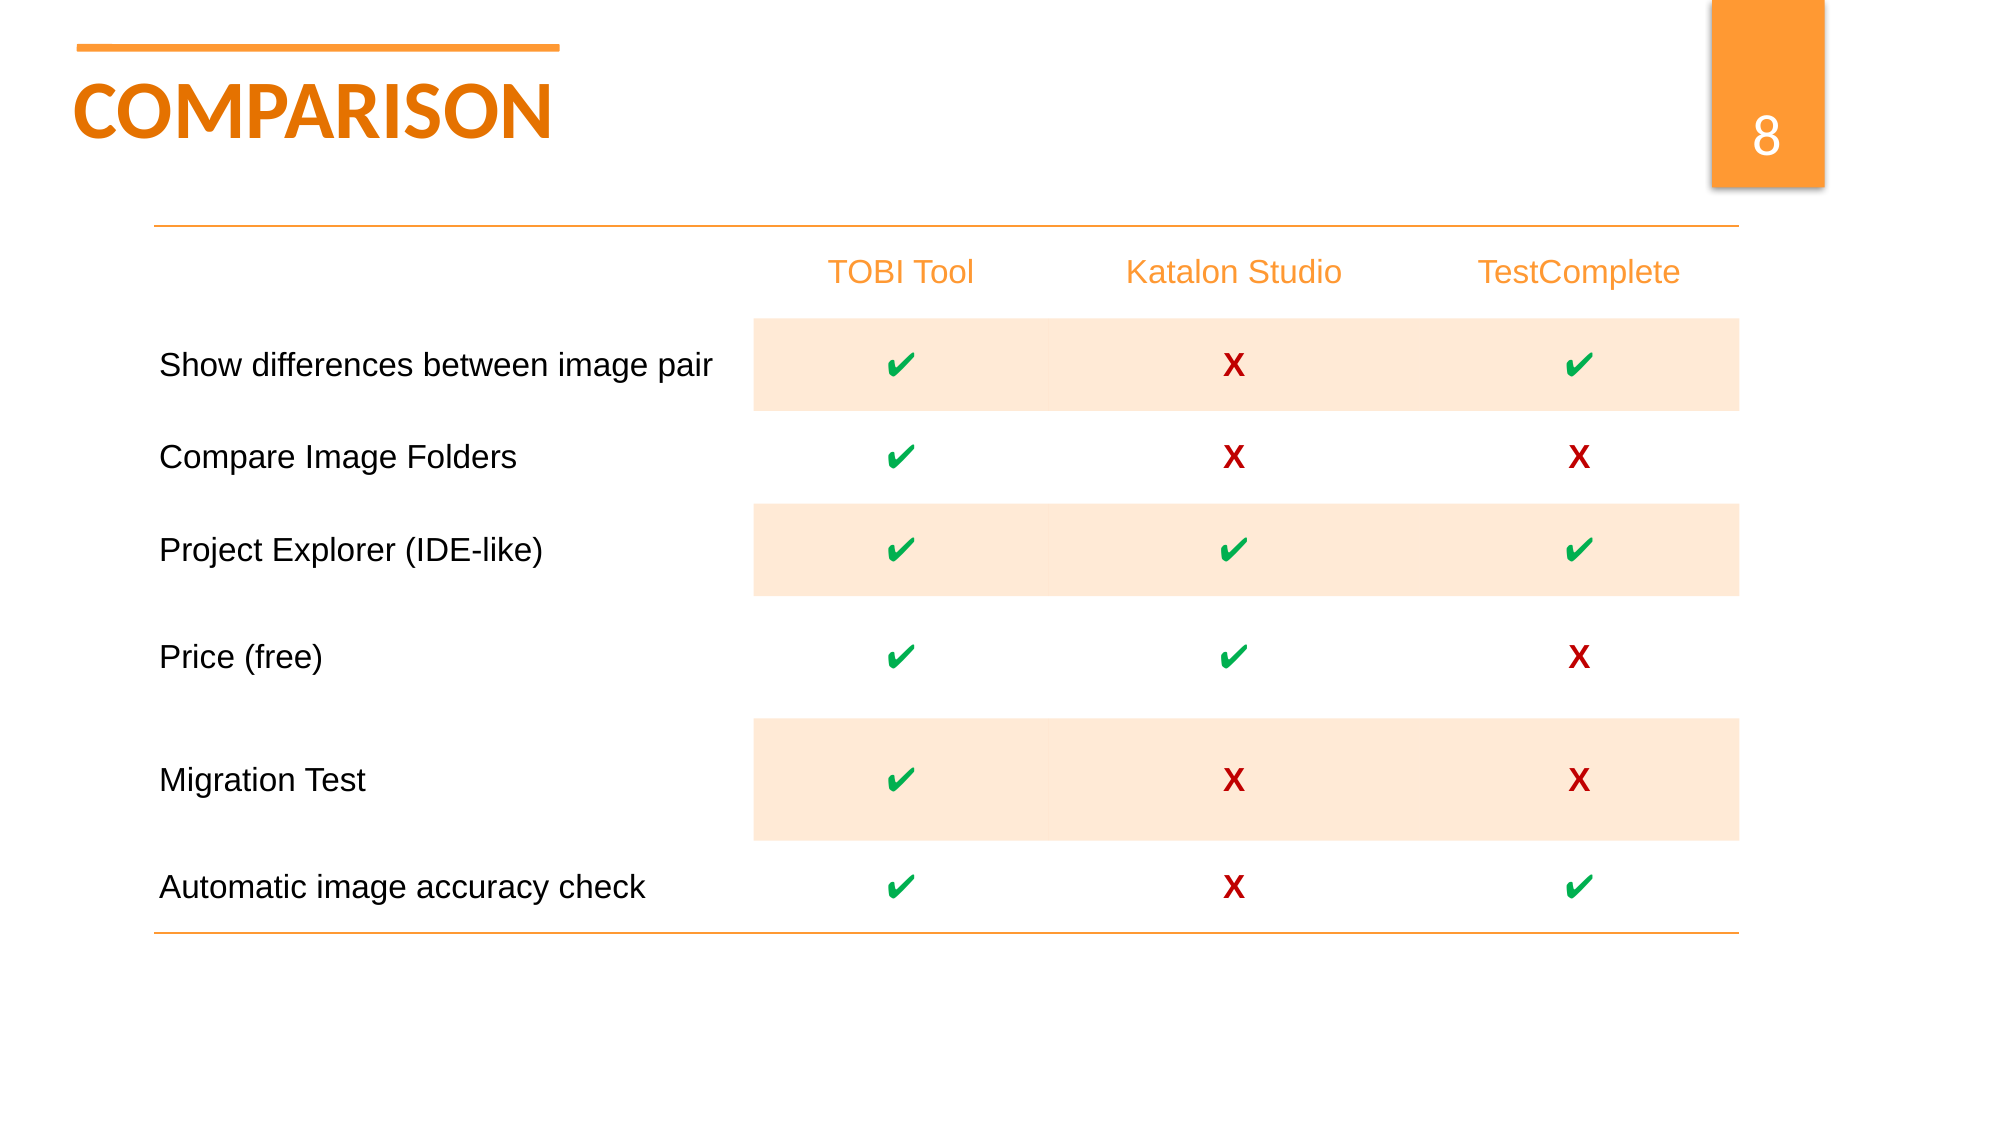

COMPARISON
8
|  | TOBI Tool | Katalon Studio | TestComplete |
| --- | --- | --- | --- |
| Show differences between image pair | ✔ | X | ✔ |
| Compare Image Folders | ✔ | X | X |
| Project Explorer (IDE-like) | ✔ | ✔ | ✔ |
| Price (free) | ✔ | ✔ | X |
| Migration Test | ✔ | X | X |
| Automatic image accuracy check | ✔ | X | ✔ |